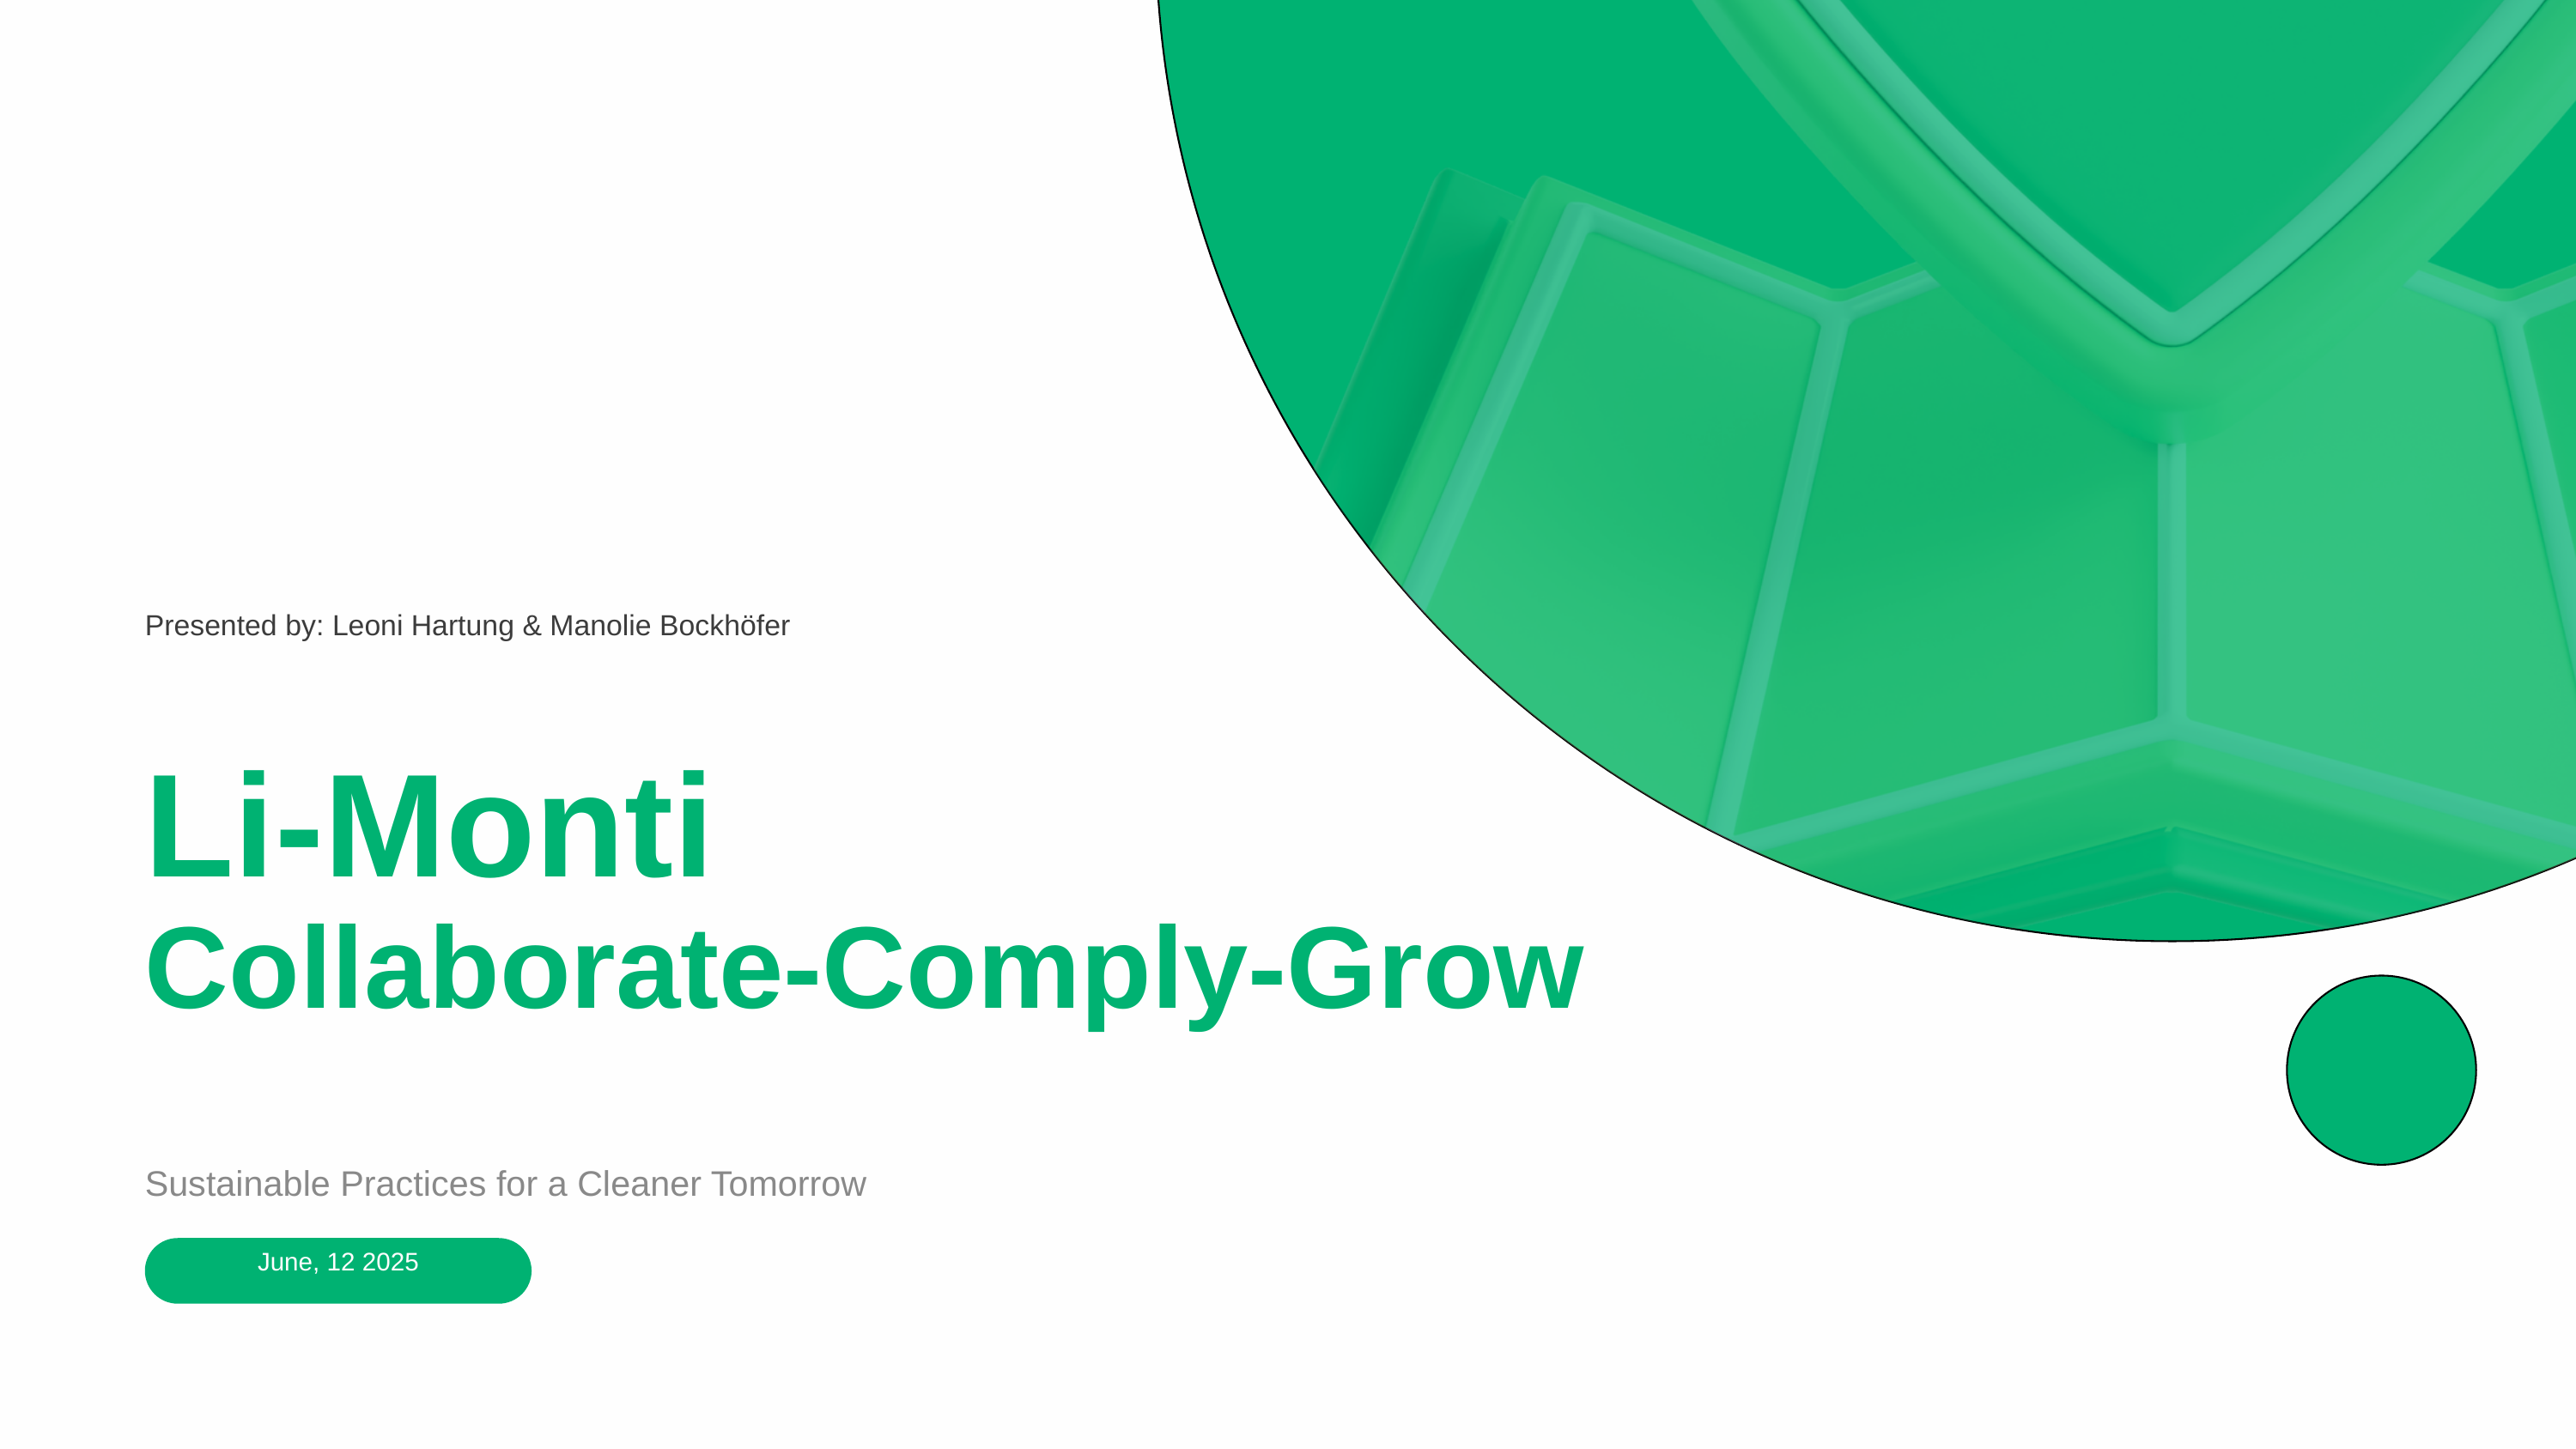

Presented by: Leoni Hartung & Manolie Bockhöfer
Li-Monti
Collaborate-Comply-Grow

Sustainable Practices for a Cleaner Tomorrow

June, 12 2025